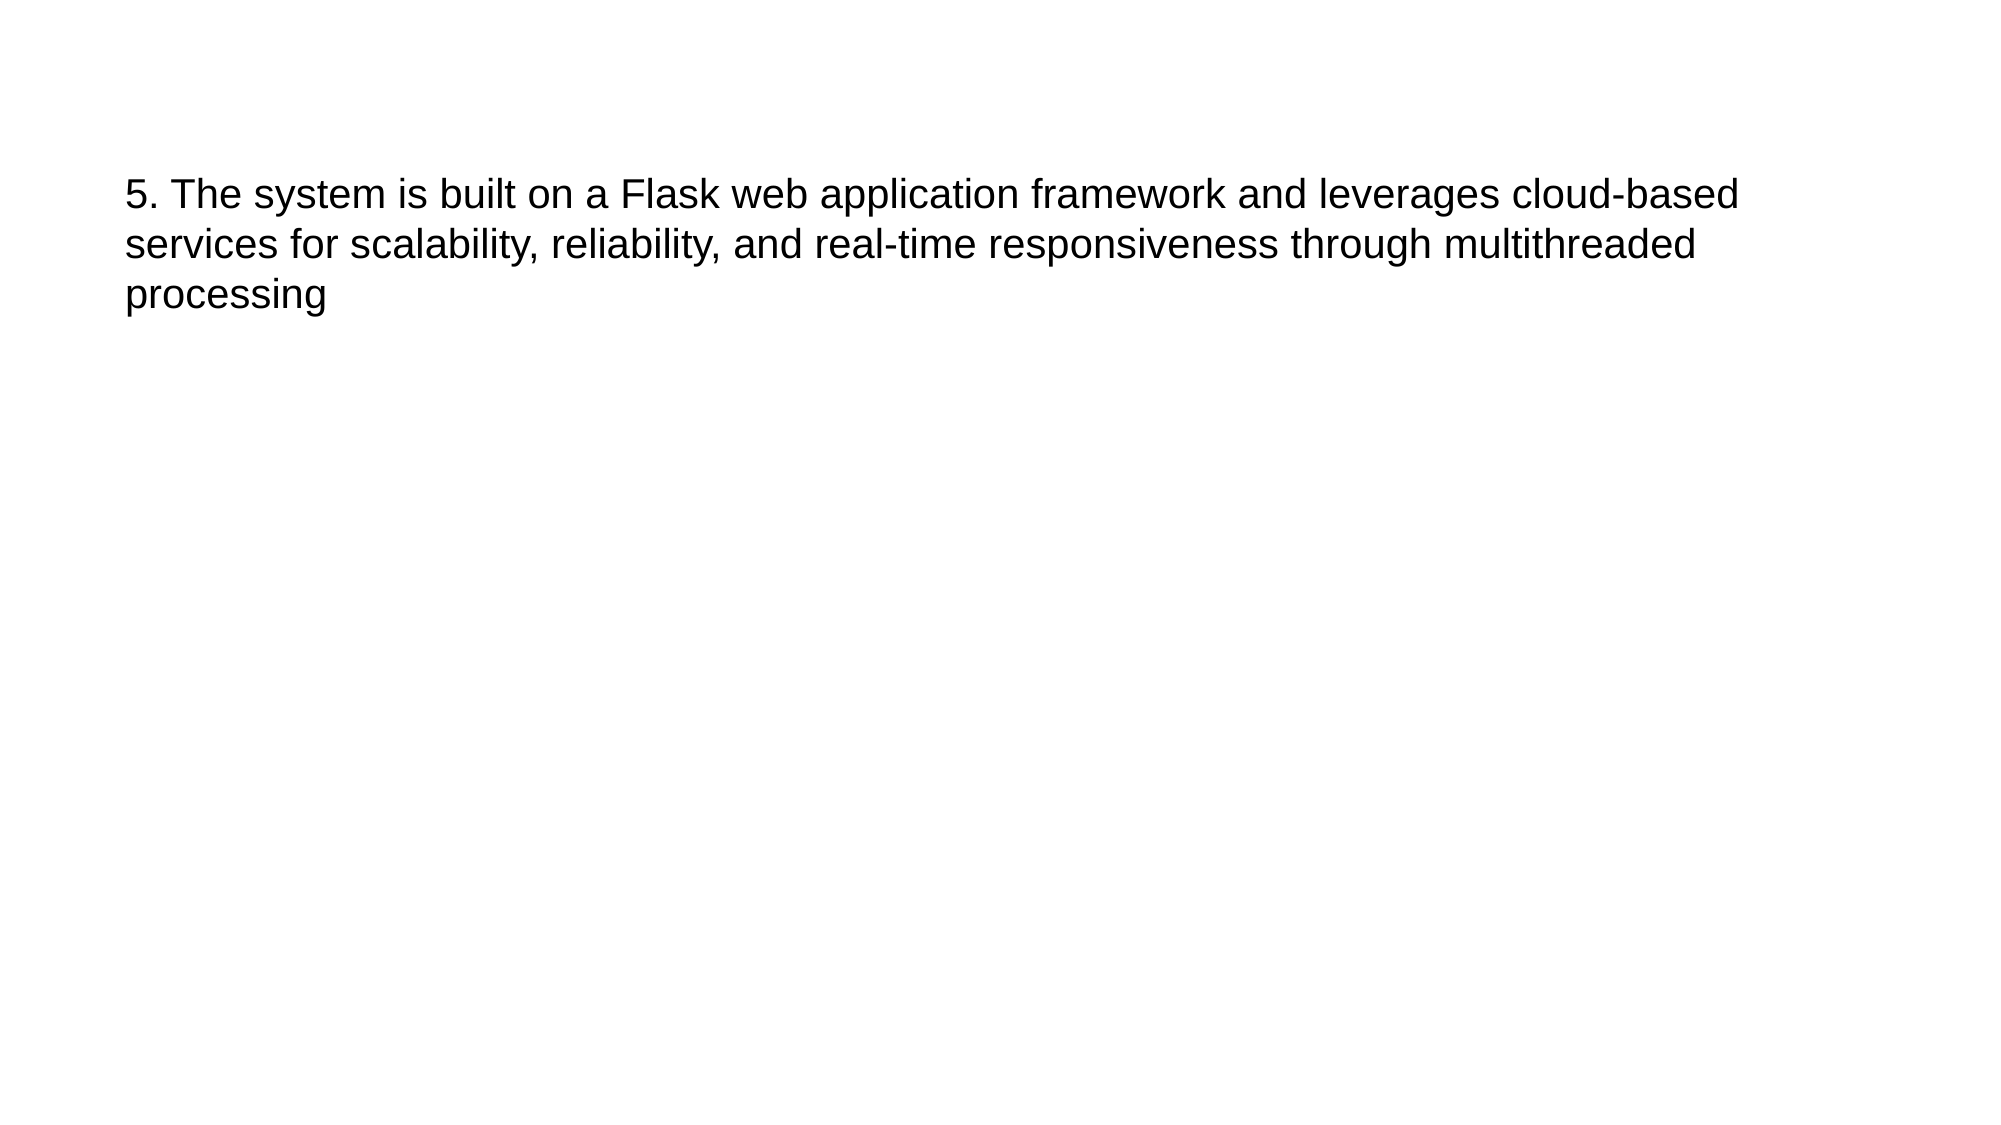

5. The system is built on a Flask web application framework and leverages cloud-based services for scalability, reliability, and real-time responsiveness through multithreaded processing